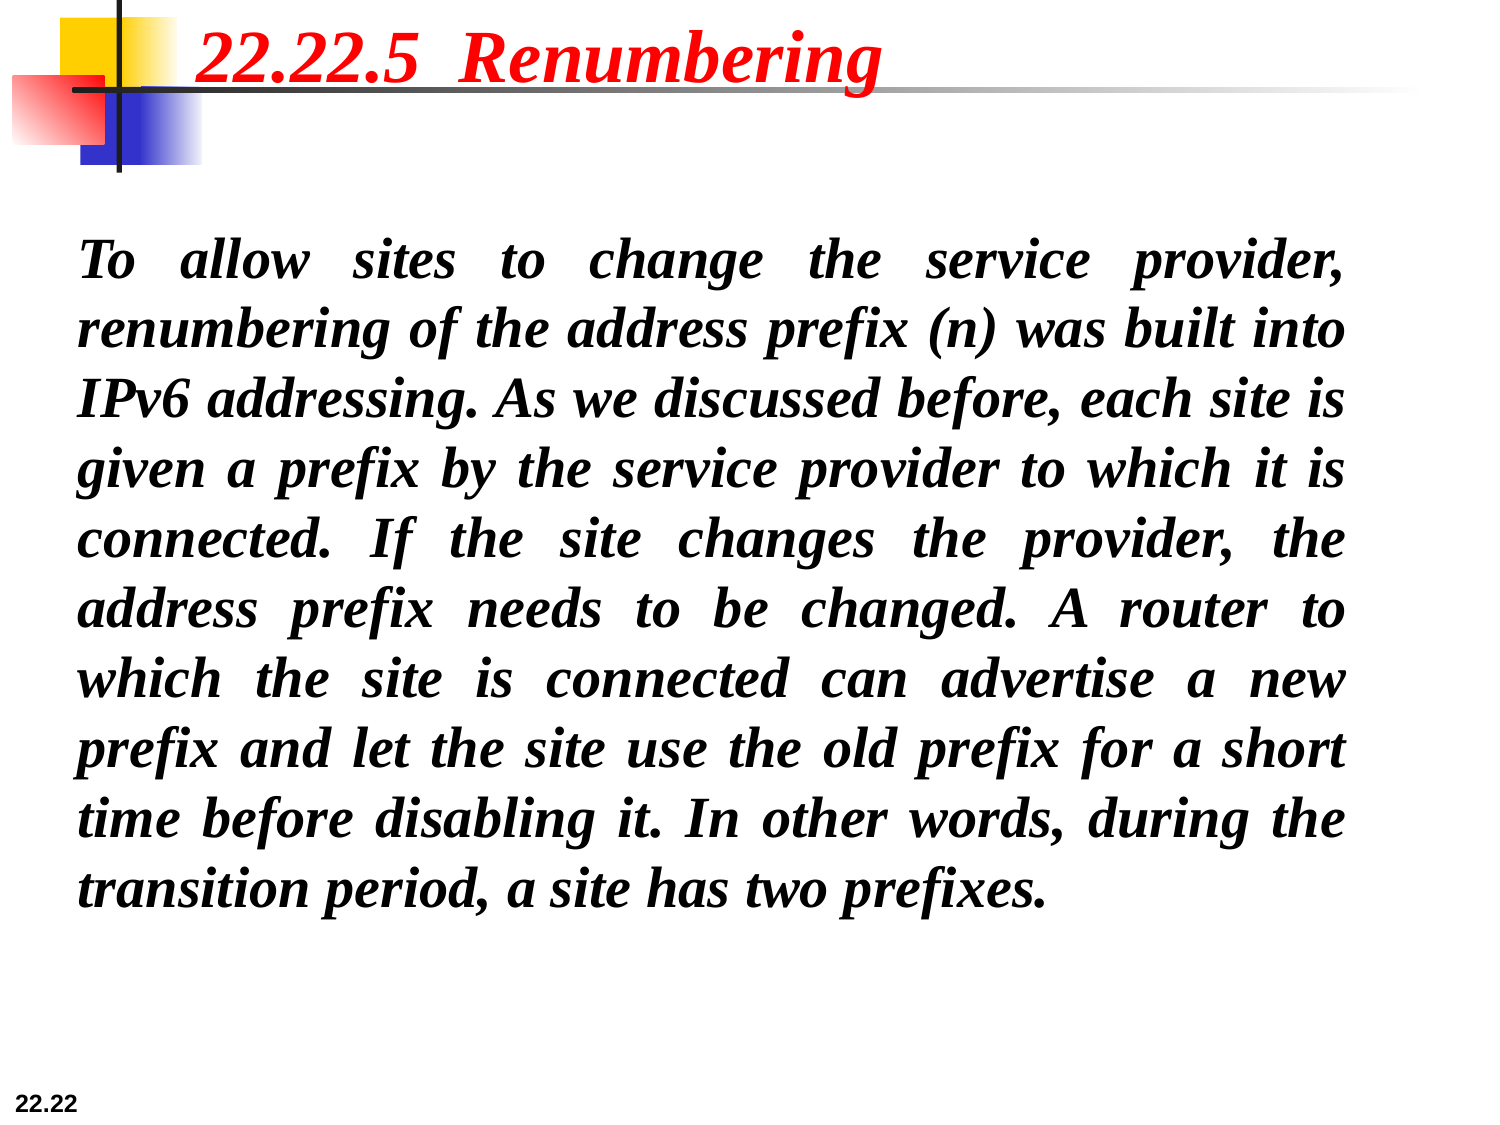

22.22.5  Renumbering

To allow sites to change the service provider, renumbering of the address prefix (n) was built into IPv6 addressing. As we discussed before, each site is given a prefix by the service provider to which it is connected. If the site changes the provider, the address prefix needs to be changed. A router to which the site is connected can advertise a new prefix and let the site use the old prefix for a short time before disabling it. In other words, during the transition period, a site has two prefixes.
22.22